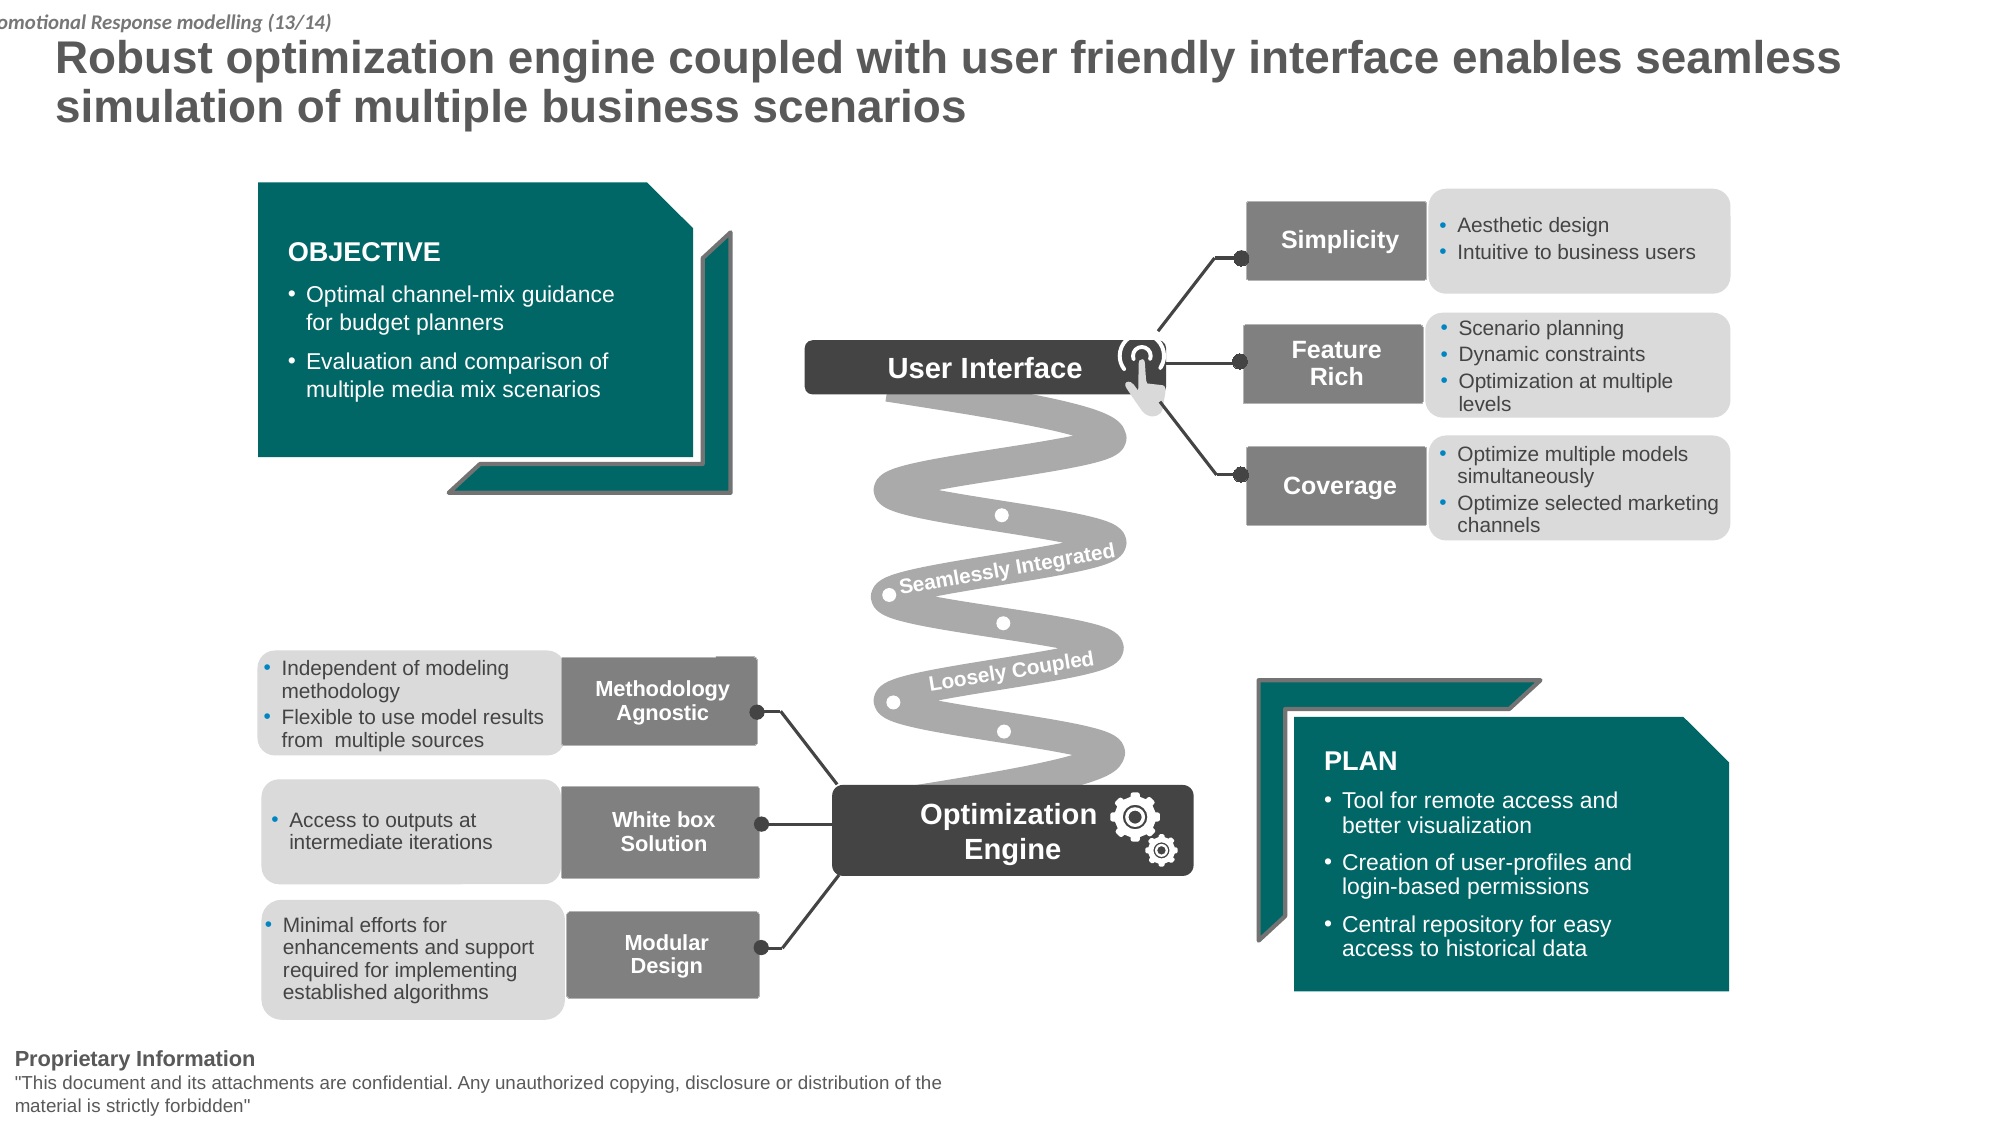

Promotional Response modelling (13/14)
Robust optimization engine coupled with user friendly interface enables seamless simulation of multiple business scenarios
OBJECTIVE
Optimal channel-mix guidance for budget planners
Evaluation and comparison of multiple media mix scenarios

Simplicity
Aesthetic design
Intuitive to business users

Scenario planning
Dynamic constraints
Optimization at multiple levels

Feature Rich

Optimize multiple models simultaneously
Optimize selected marketing channels
Coverage

User Interface

Seamlessly Integrated

Independent of modeling methodology
Flexible to use model results from  multiple sources

Methodology Agnostic

Optimization
Engine
White box Solution

Access to outputs at intermediate iterations

Minimal efforts for enhancements and support required for implementing established algorithms
Modular Design

Loosely Coupled

PLAN
Tool for remote access and better visualization
Creation of user-profiles and login-based permissions
Central repository for easy access to historical data